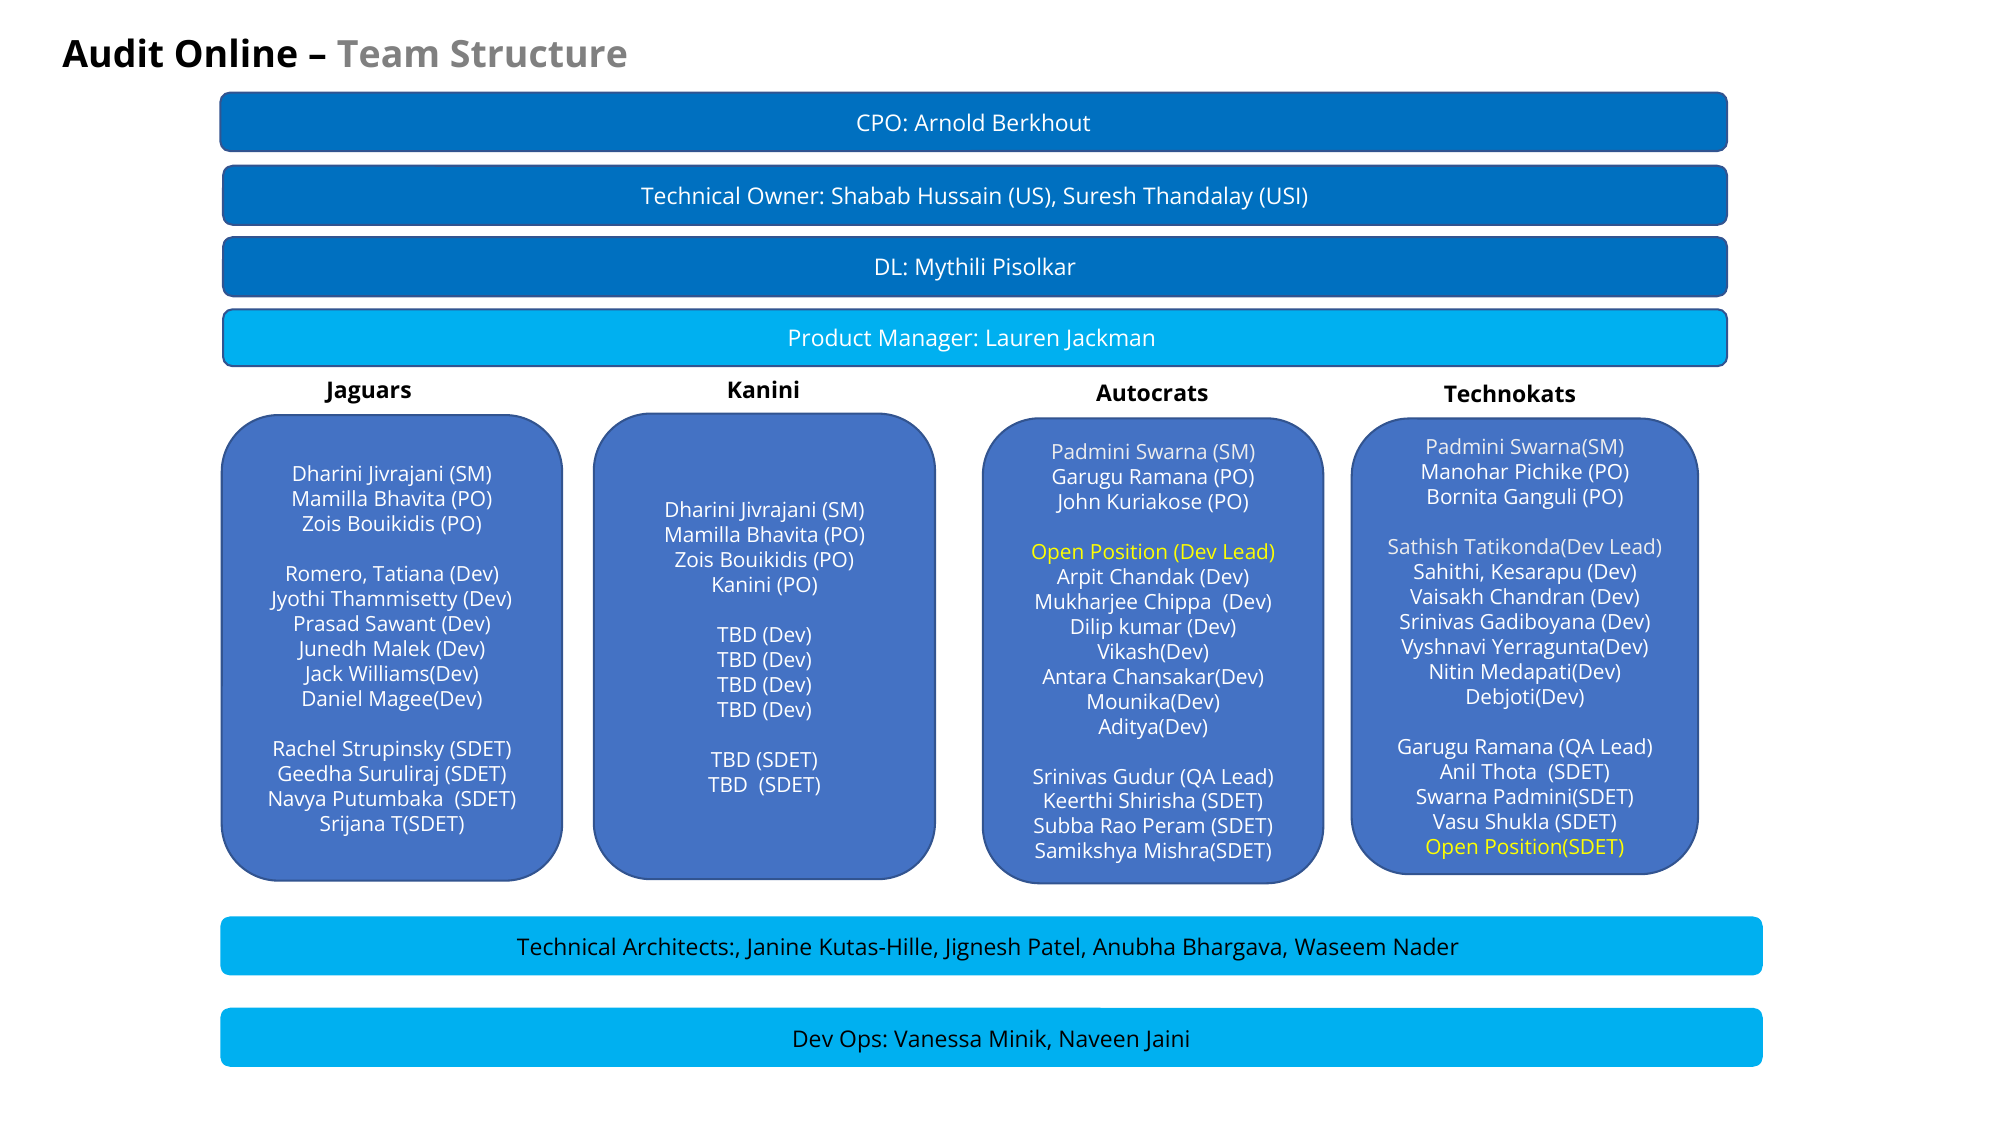

Audit Online – Team Structure
CPO: Arnold Berkhout
Technical Owner: Shabab Hussain (US), Suresh Thandalay (USI)
DL: Mythili Pisolkar
Product Manager: Lauren Jackman
Kanini
Jaguars
Autocrats
Technokats

Dharini Jivrajani (SM)
Mamilla Bhavita (PO)
Zois Bouikidis (PO)
Kanini (PO)

TBD (Dev)
TBD (Dev)
TBD (Dev)
TBD (Dev)

TBD (SDET)
TBD  (SDET)

Dharini Jivrajani (SM)
Mamilla Bhavita (PO)
Zois Bouikidis (PO)

Romero, Tatiana (Dev)
Jyothi Thammisetty (Dev)
Prasad Sawant (Dev)
Junedh Malek (Dev)
Jack Williams(Dev)
Daniel Magee(Dev)

Rachel Strupinsky (SDET)
Geedha Suruliraj (SDET)
Navya Putumbaka  (SDET)
Srijana T(SDET)

Padmini Swarna (SM)
Garugu Ramana (PO)
John Kuriakose (PO)

Open Position (Dev Lead)
Arpit Chandak (Dev)
Mukharjee Chippa  (Dev)
Dilip kumar (Dev)
Vikash(Dev)
Antara Chansakar(Dev)
Mounika(Dev)
Aditya(Dev)

Srinivas Gudur (QA Lead)
Keerthi Shirisha (SDET)
Subba Rao Peram (SDET)
Samikshya Mishra(SDET)

Padmini Swarna(SM)
Manohar Pichike (PO)
Bornita Ganguli (PO)

Sathish Tatikonda(Dev Lead)
Sahithi, Kesarapu (Dev)
Vaisakh Chandran (Dev)
Srinivas Gadiboyana (Dev)
Vyshnavi Yerragunta(Dev)
Nitin Medapati(Dev)
Debjoti(Dev)

Garugu Ramana (QA Lead)
Anil Thota  (SDET)
Swarna Padmini(SDET)
Vasu Shukla (SDET)
Open Position(SDET)

Technical Architects:, Janine Kutas-Hille, Jignesh Patel, Anubha Bhargava, Waseem Nader
Dev Ops: Vanessa Minik, Naveen Jaini